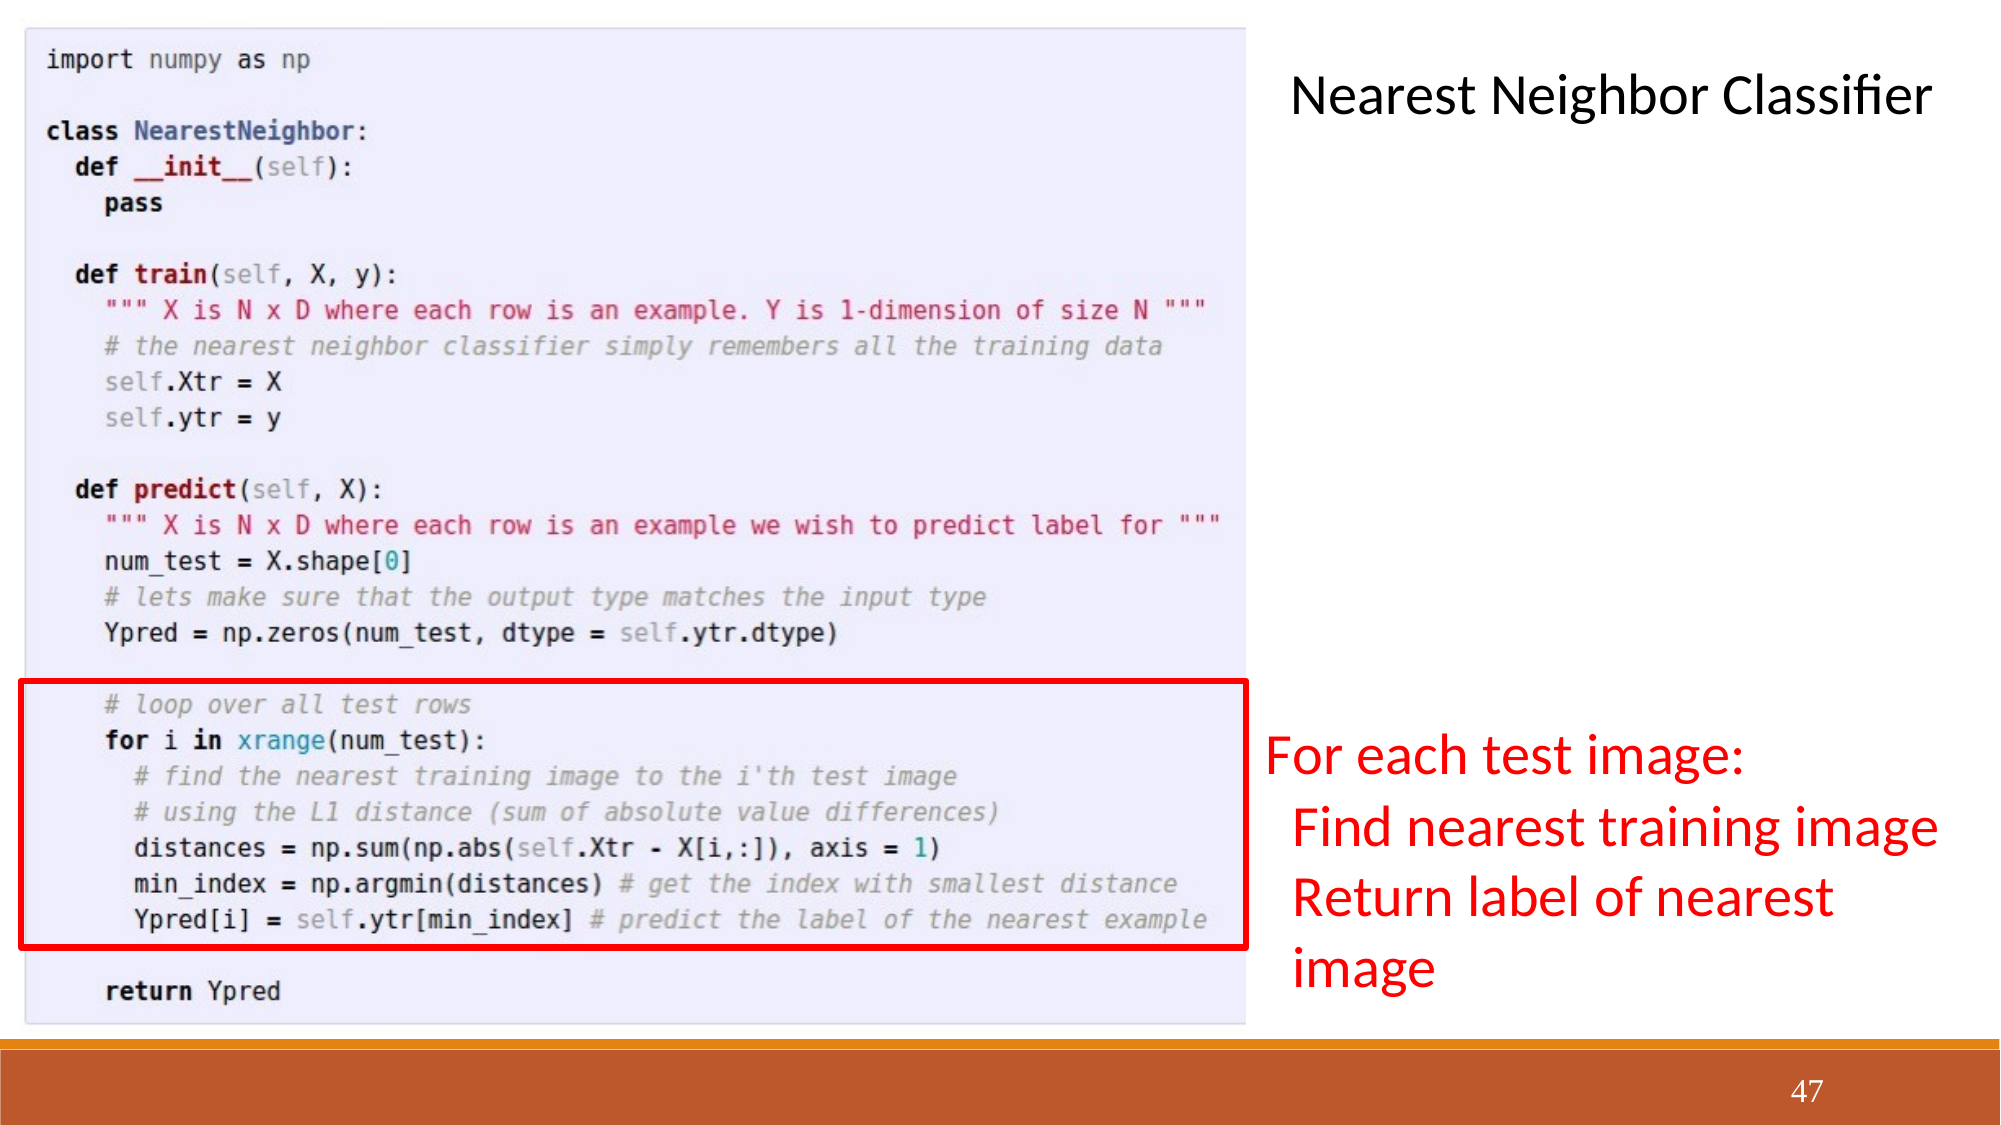

Nearest Neighbor Classifier

For each test image:
Find nearest training image Return label of nearest image
47